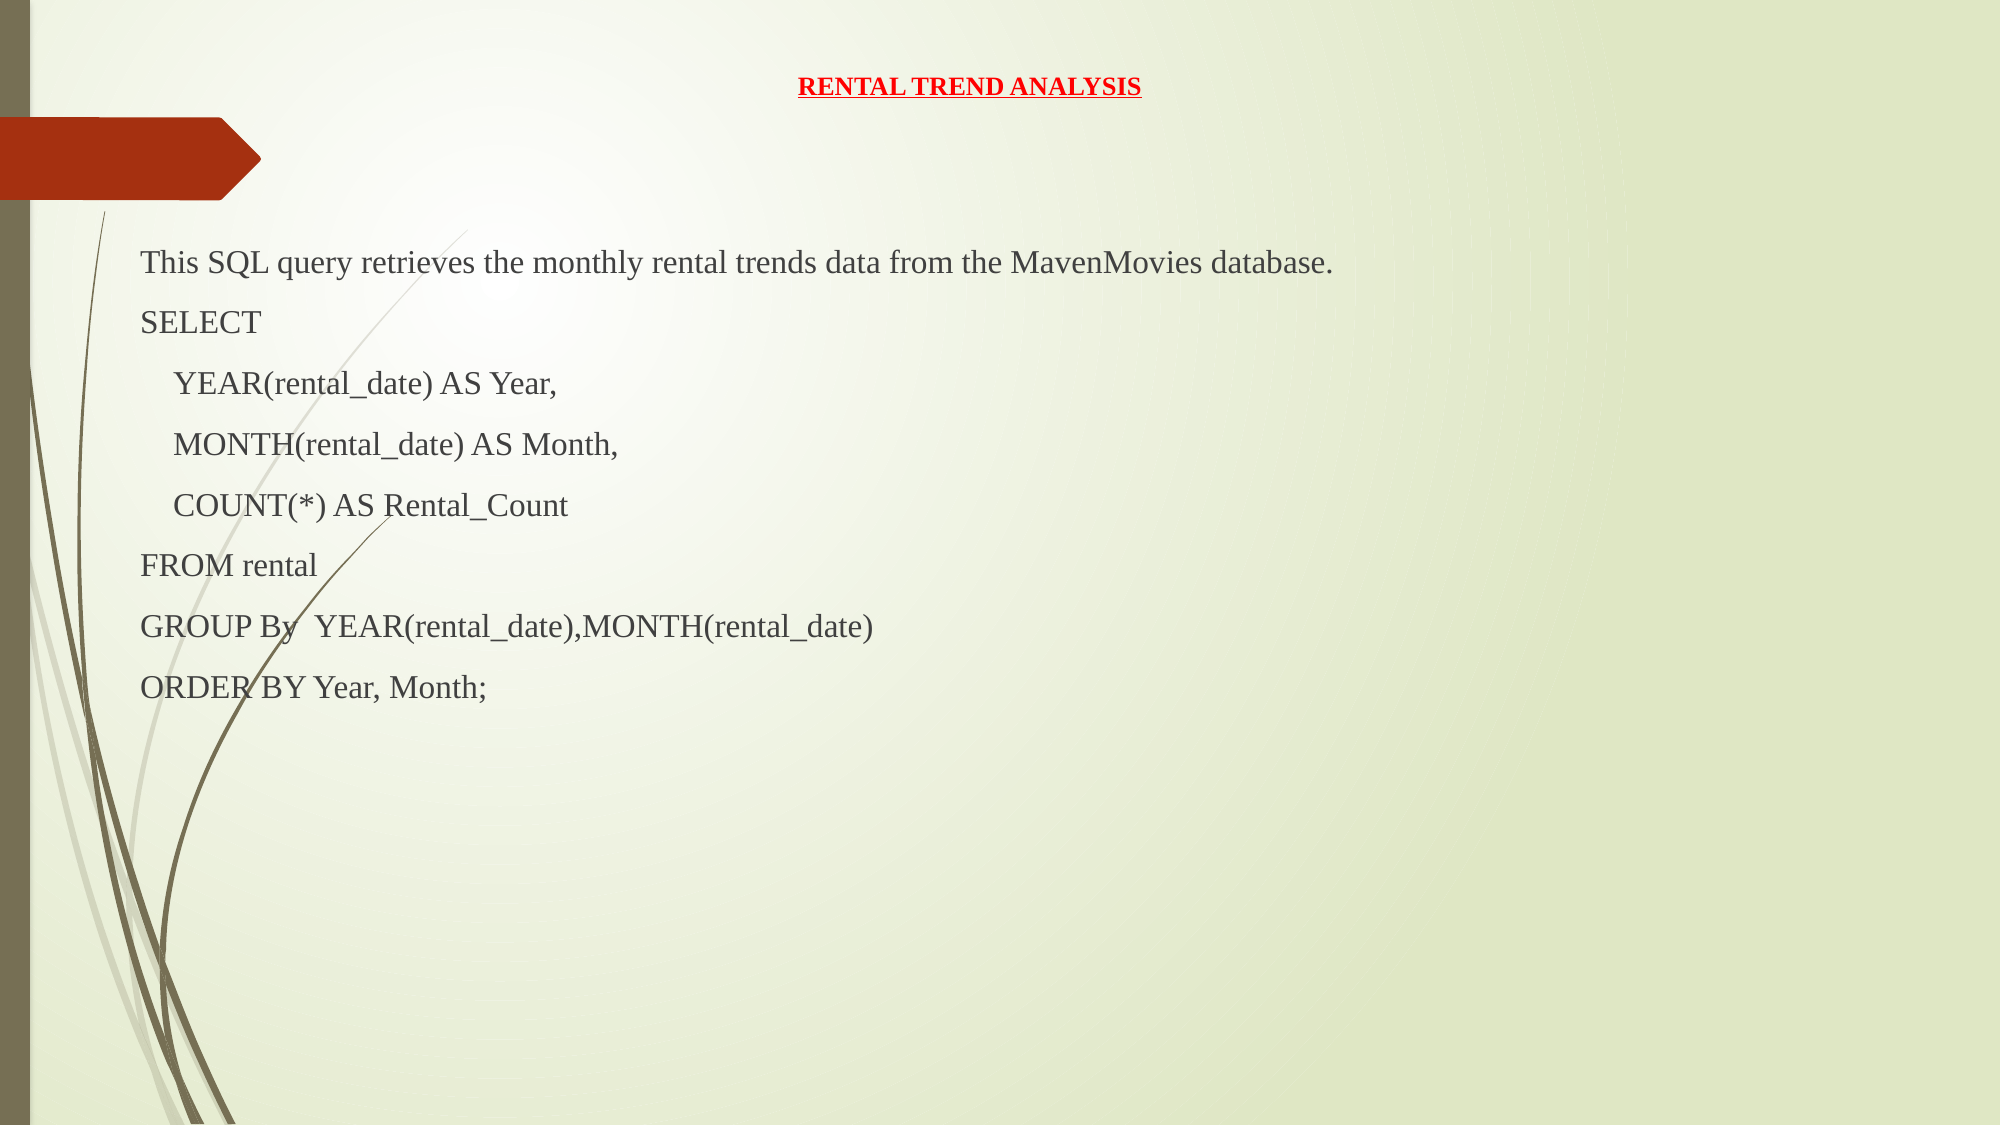

# RENTAL TREND ANALYSIS
This SQL query retrieves the monthly rental trends data from the MavenMovies database.
SELECT
    YEAR(rental_date) AS Year,
    MONTH(rental_date) AS Month,
    COUNT(*) AS Rental_Count
FROM rental
GROUP By  YEAR(rental_date),MONTH(rental_date)
ORDER BY Year, Month;